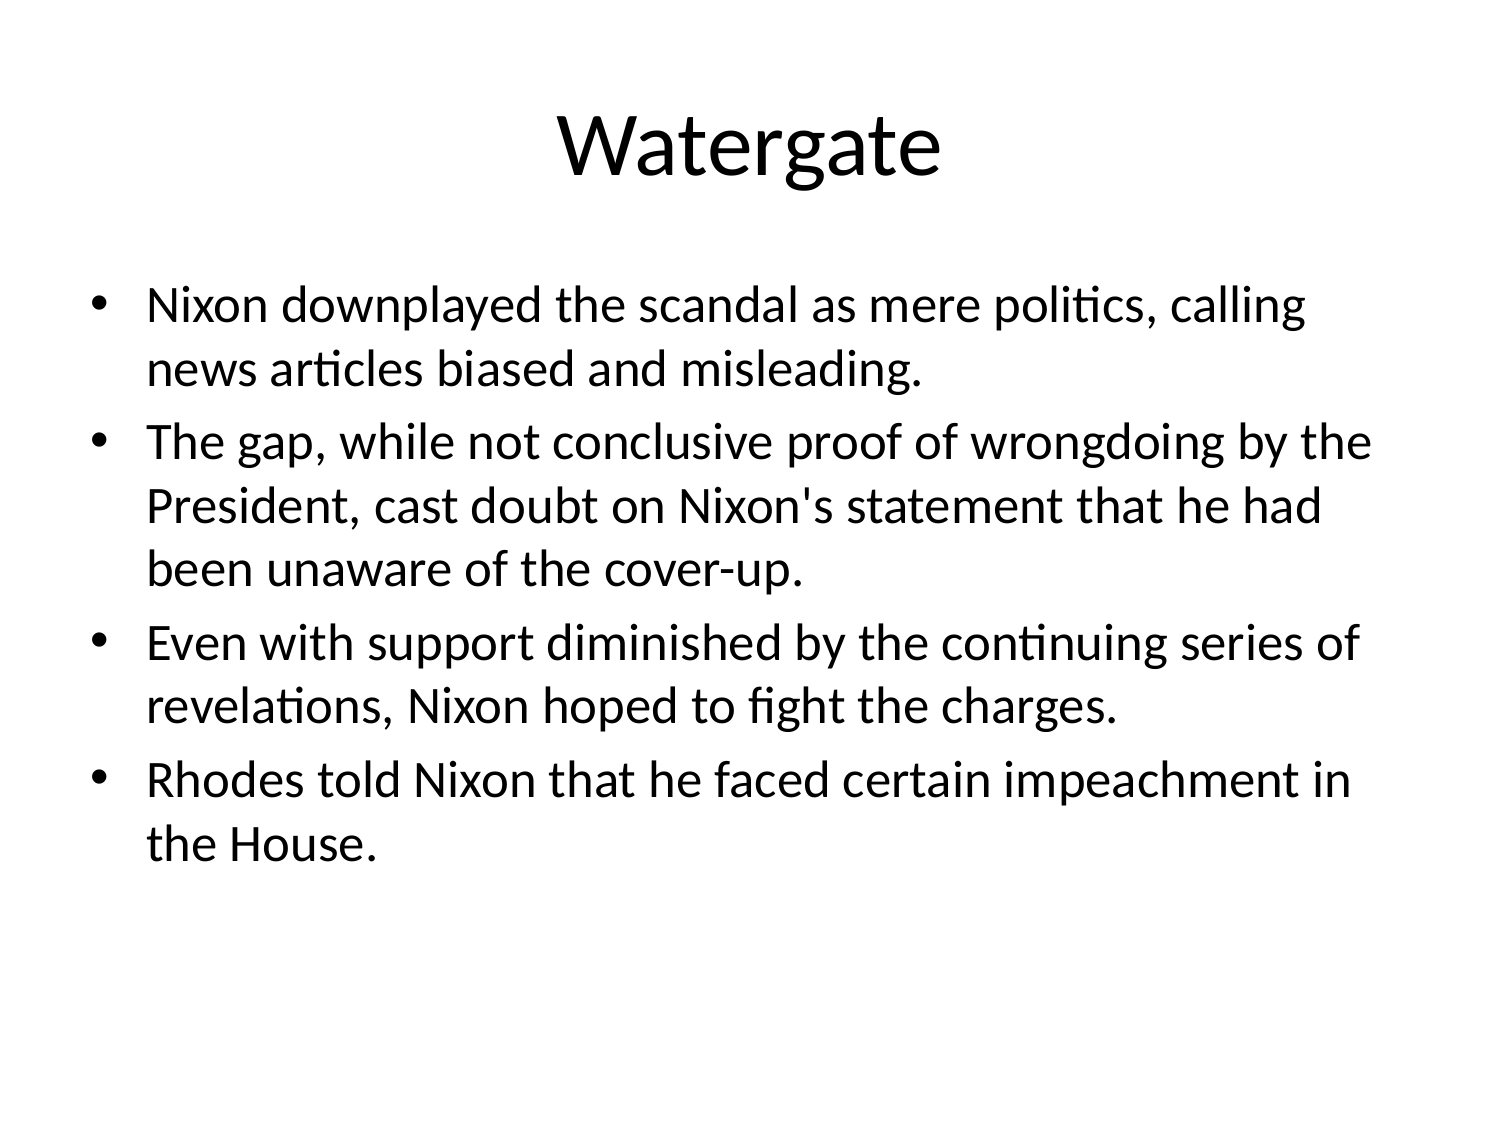

# Watergate
Nixon downplayed the scandal as mere politics, calling news articles biased and misleading.
The gap, while not conclusive proof of wrongdoing by the President, cast doubt on Nixon's statement that he had been unaware of the cover-up.
Even with support diminished by the continuing series of revelations, Nixon hoped to fight the charges.
Rhodes told Nixon that he faced certain impeachment in the House.